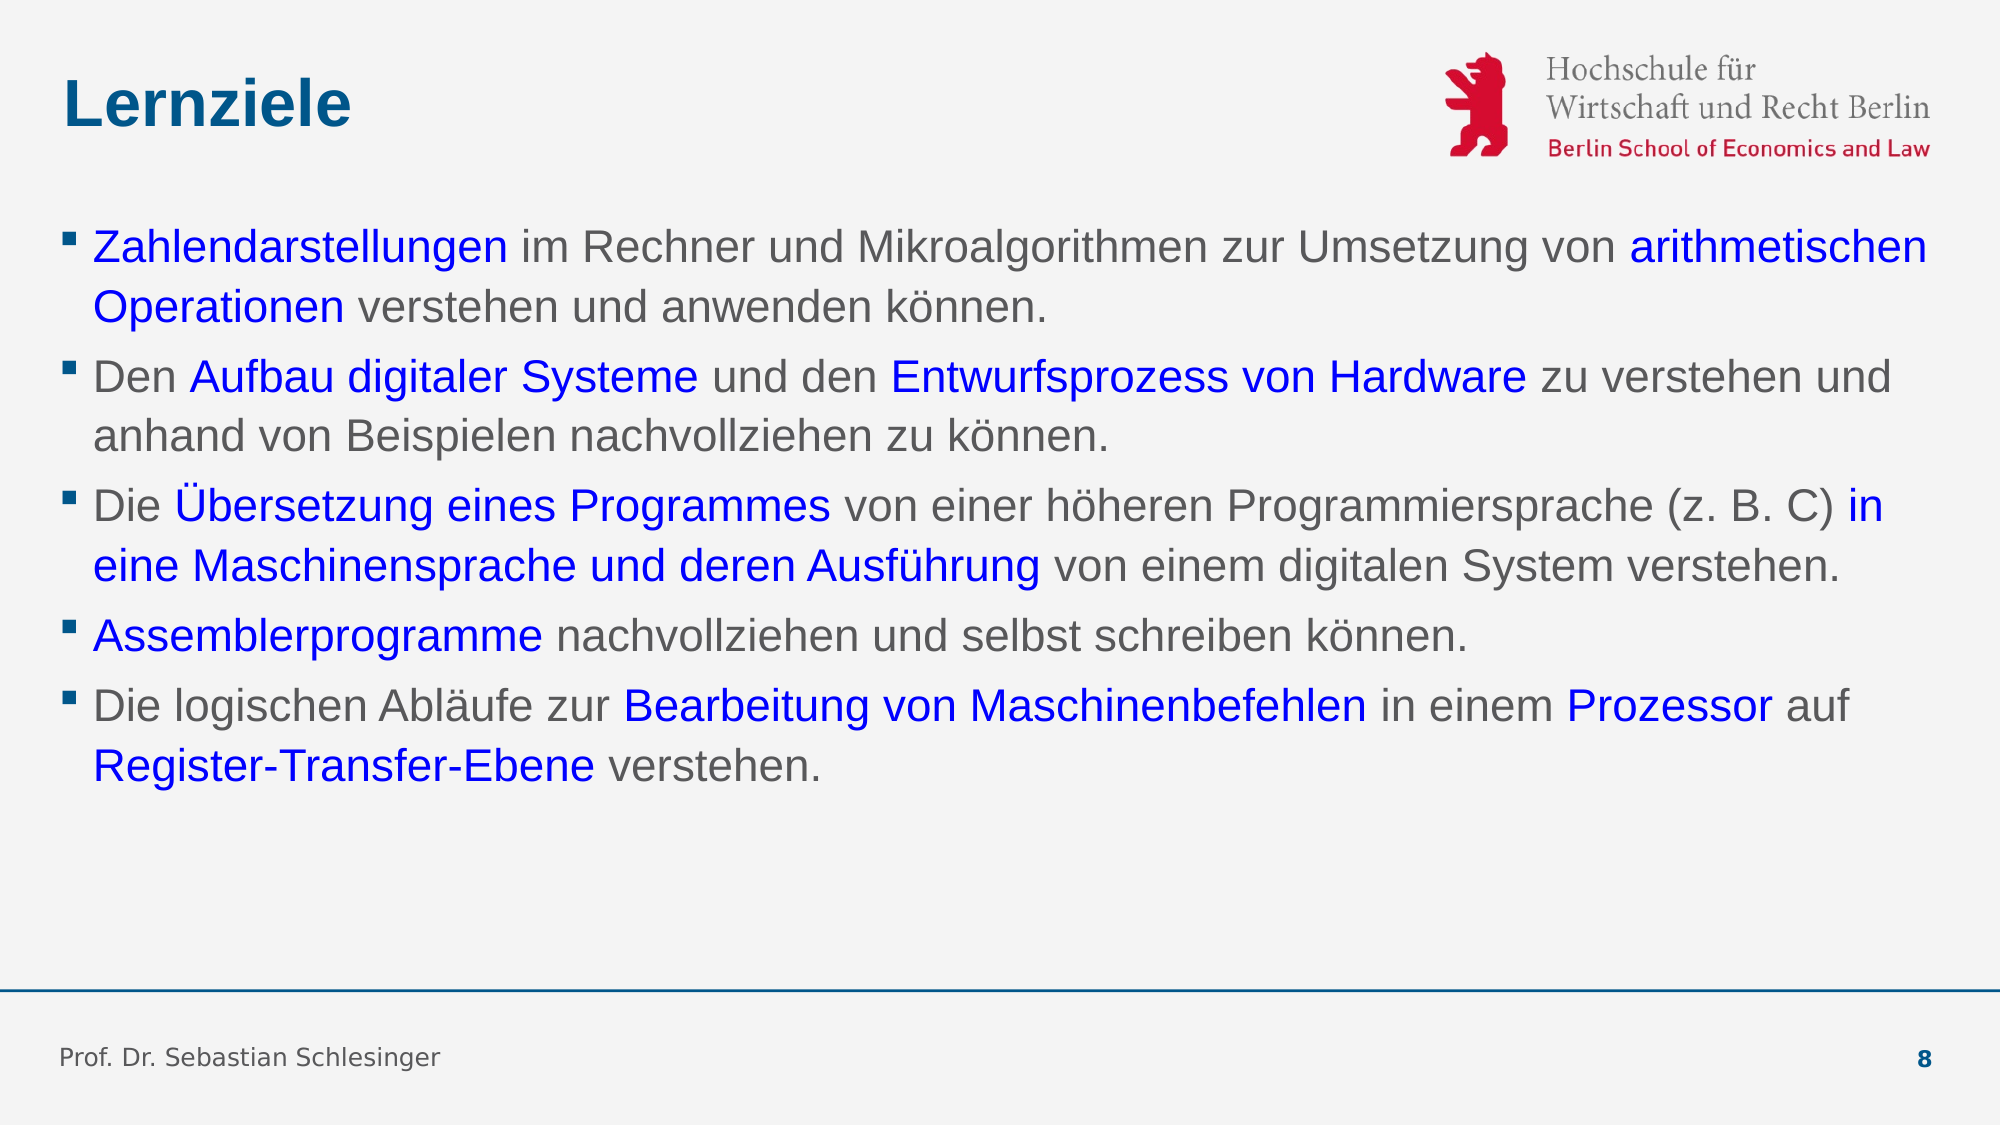

# Lernziele
Zahlendarstellungen im Rechner und Mikroalgorithmen zur Umsetzung von arithmetischen Operationen verstehen und anwenden können.
Den Aufbau digitaler Systeme und den Entwurfsprozess von Hardware zu verstehen und anhand von Beispielen nachvollziehen zu können.
Die Übersetzung eines Programmes von einer höheren Programmiersprache (z. B. C) in eine Maschinensprache und deren Ausführung von einem digitalen System verstehen.
Assemblerprogramme nachvollziehen und selbst schreiben können.
Die logischen Abläufe zur Bearbeitung von Maschinenbefehlen in einem Prozessor auf Register-Transfer-Ebene verstehen.
Prof. Dr. Sebastian Schlesinger
8